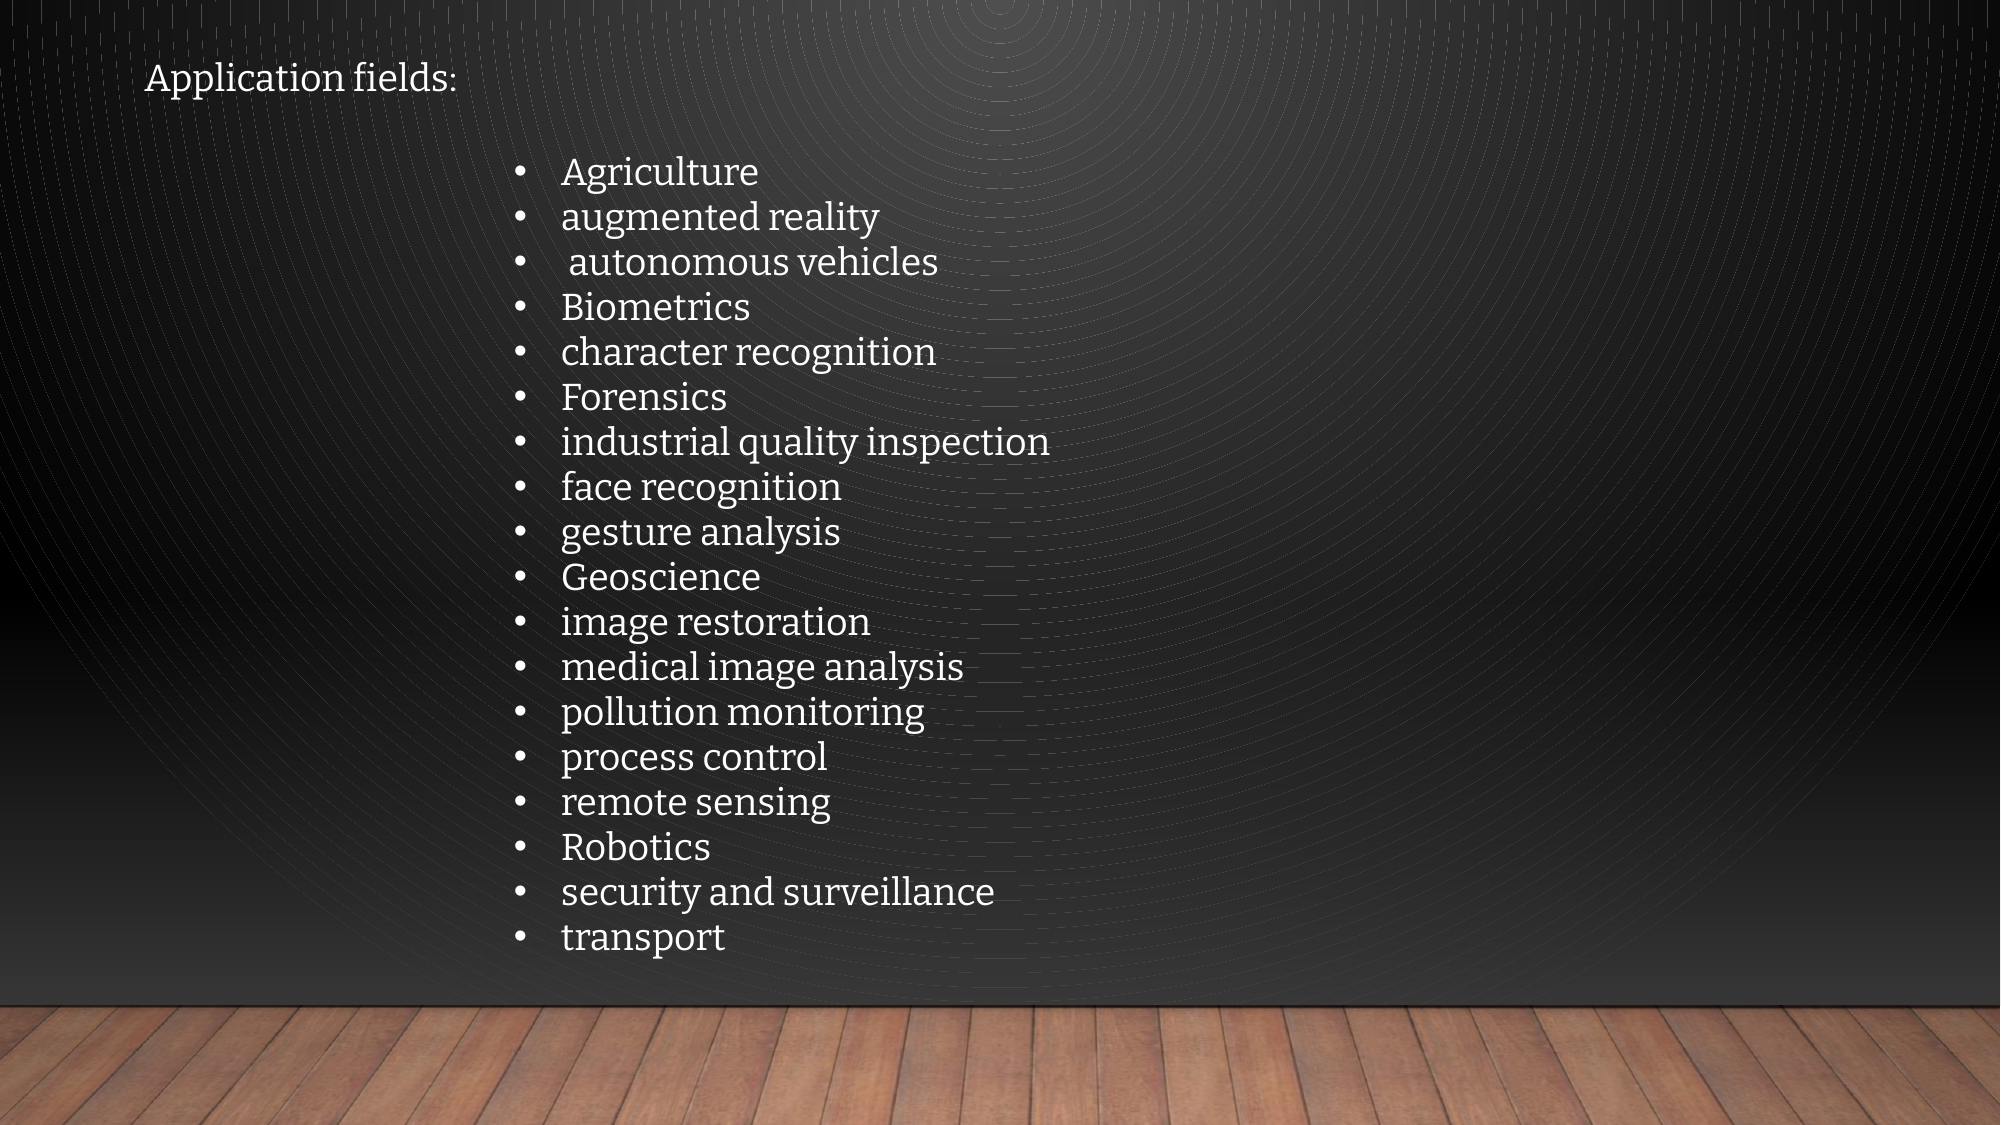

Application fields:
Agriculture
augmented reality
 autonomous vehicles
Biometrics
character recognition
Forensics
industrial quality inspection
face recognition
gesture analysis
Geoscience
image restoration
medical image analysis
pollution monitoring
process control
remote sensing
Robotics
security and surveillance
transport